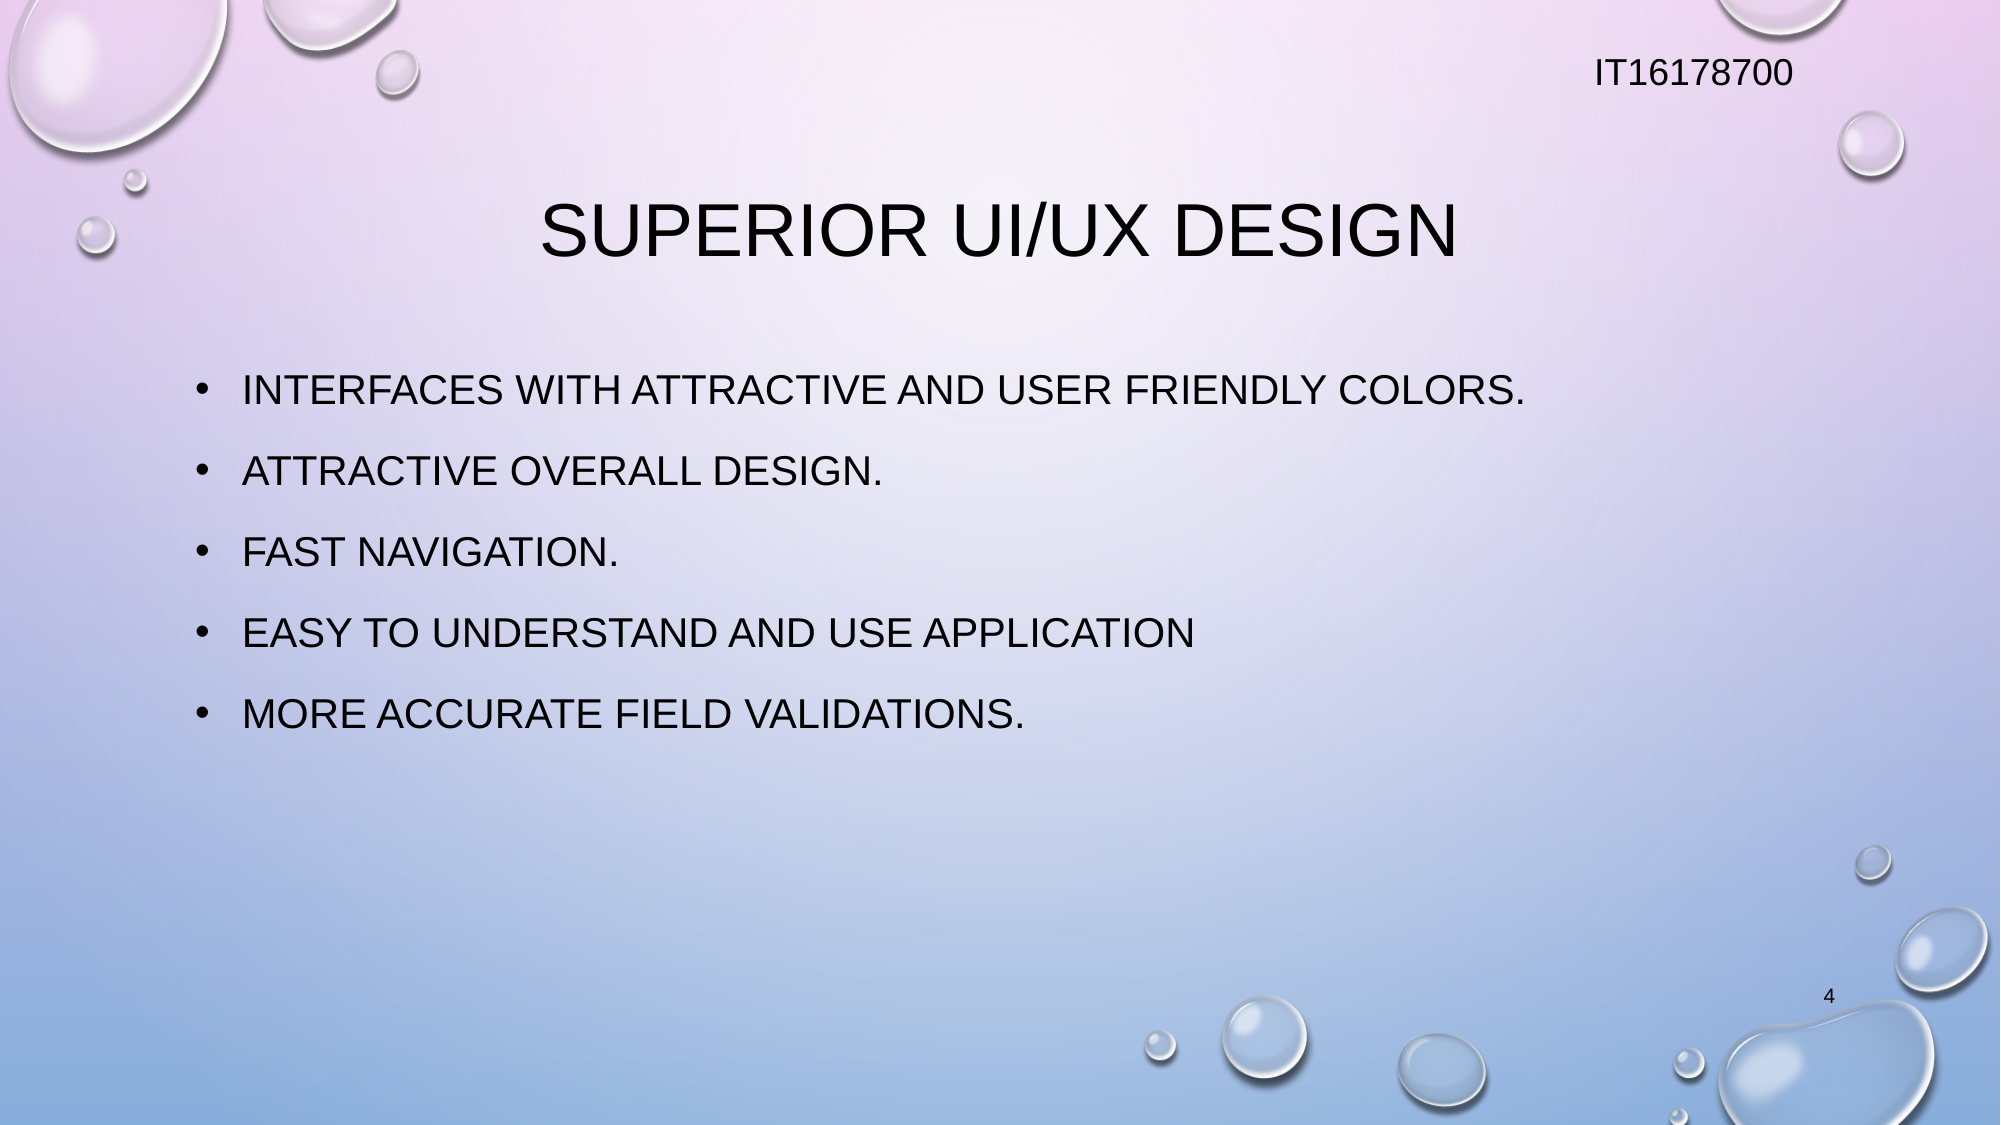

IT16178700
# Superior UI/UX Design
Interfaces with attractive and user friendly colors.
Attractive overall design.
Fast navigation.
Easy to understand and use application
More accurate field validations.

4